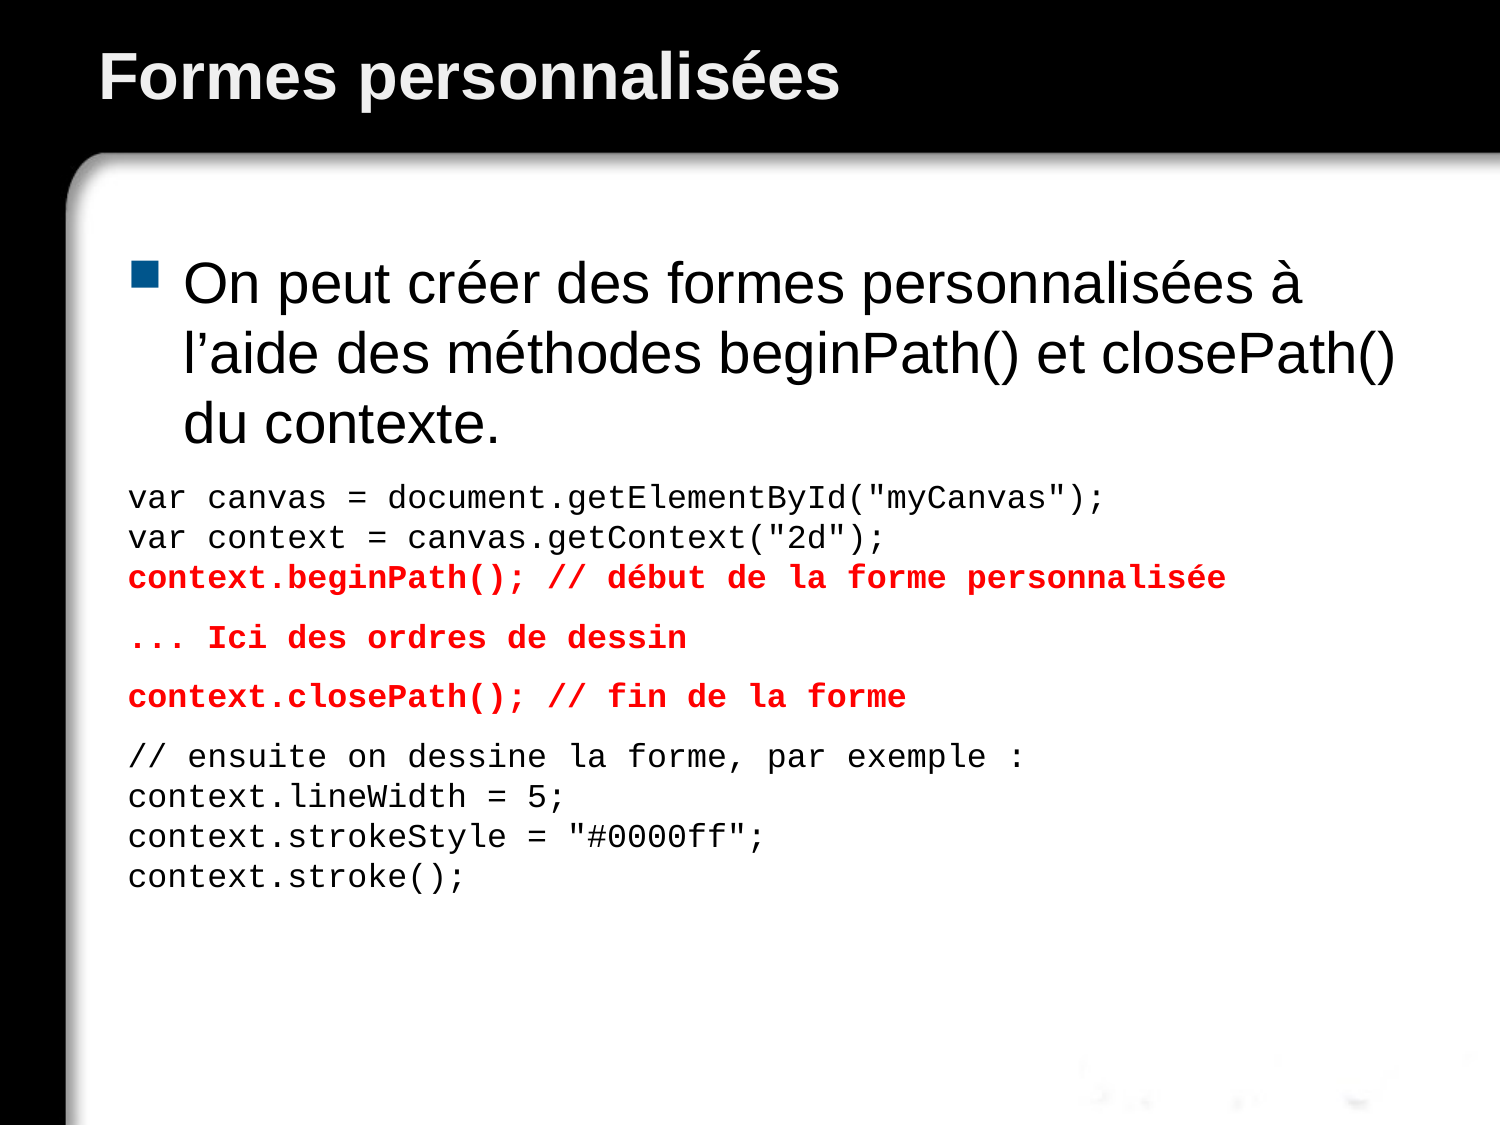

# Formes personnalisées
On peut créer des formes personnalisées à l’aide des méthodes beginPath() et closePath() du contexte.
var canvas = document.getElementById("myCanvas");
var context = canvas.getContext("2d");
context.beginPath(); // début de la forme personnalisée
... Ici des ordres de dessin
context.closePath(); // fin de la forme
// ensuite on dessine la forme, par exemple :
context.lineWidth = 5;
context.strokeStyle = "#0000ff";
context.stroke();